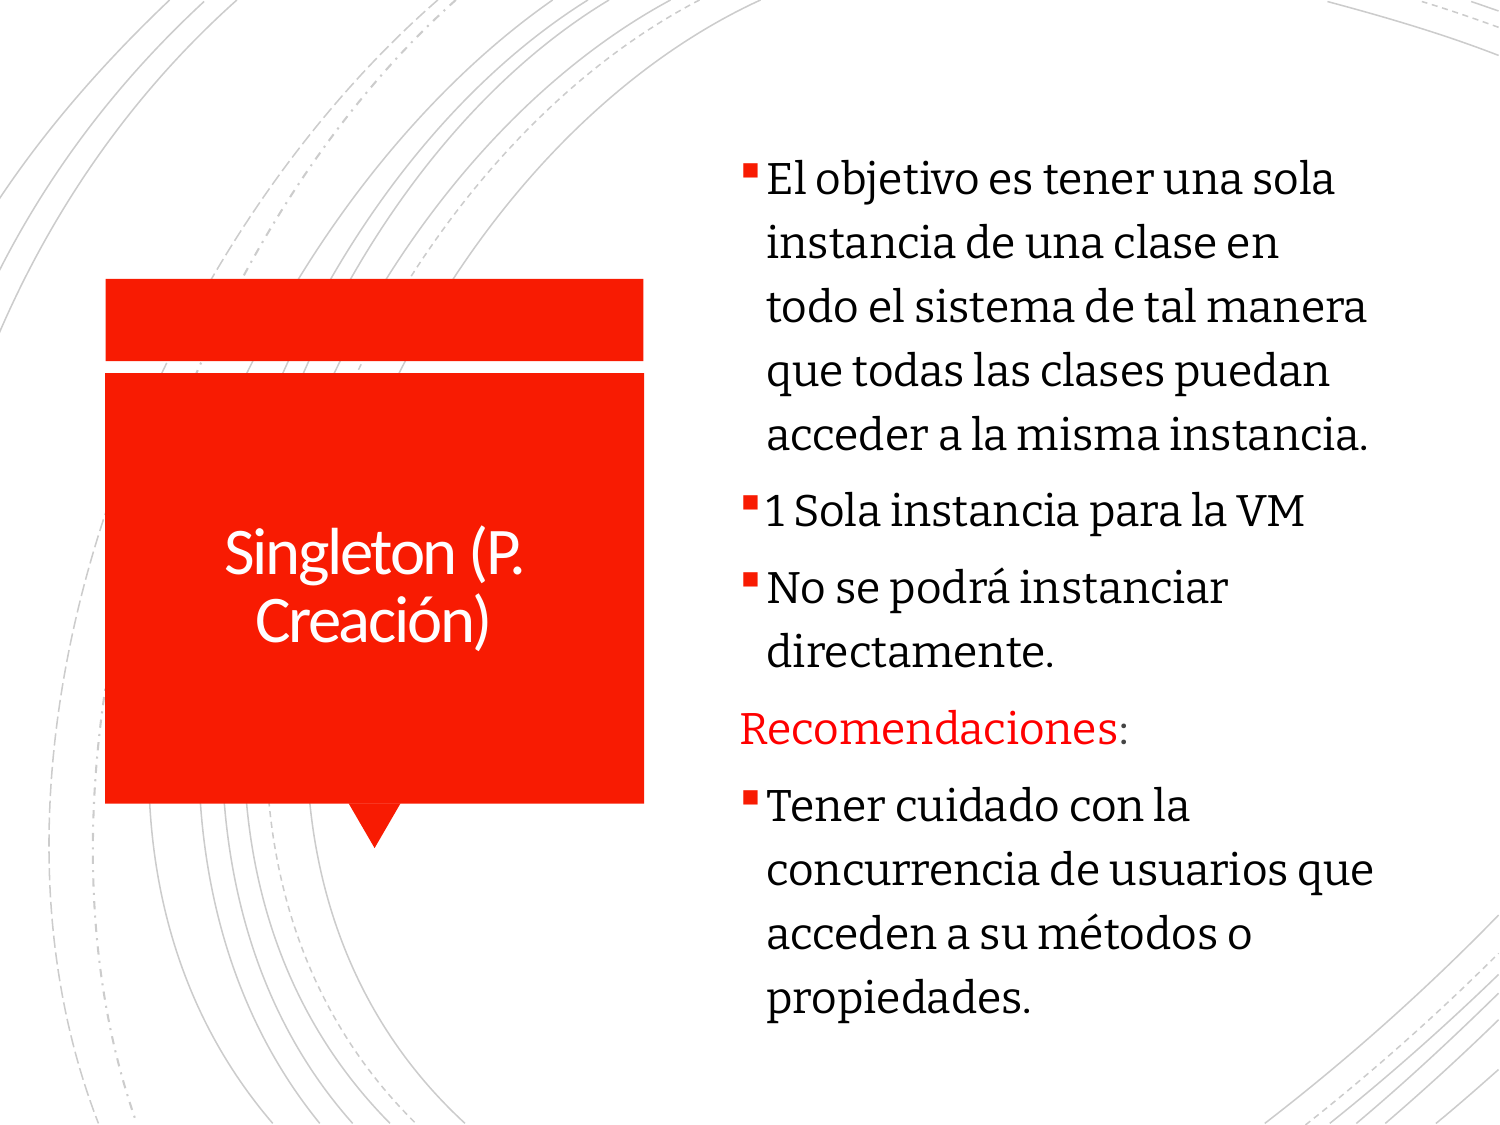

El objetivo es tener una sola instancia de una clase en todo el sistema de tal manera que todas las clases puedan acceder a la misma instancia.
1 Sola instancia para la VM
No se podrá instanciar directamente.
Recomendaciones:
Tener cuidado con la concurrencia de usuarios que acceden a su métodos o propiedades.

# Singleton (P. Creación)